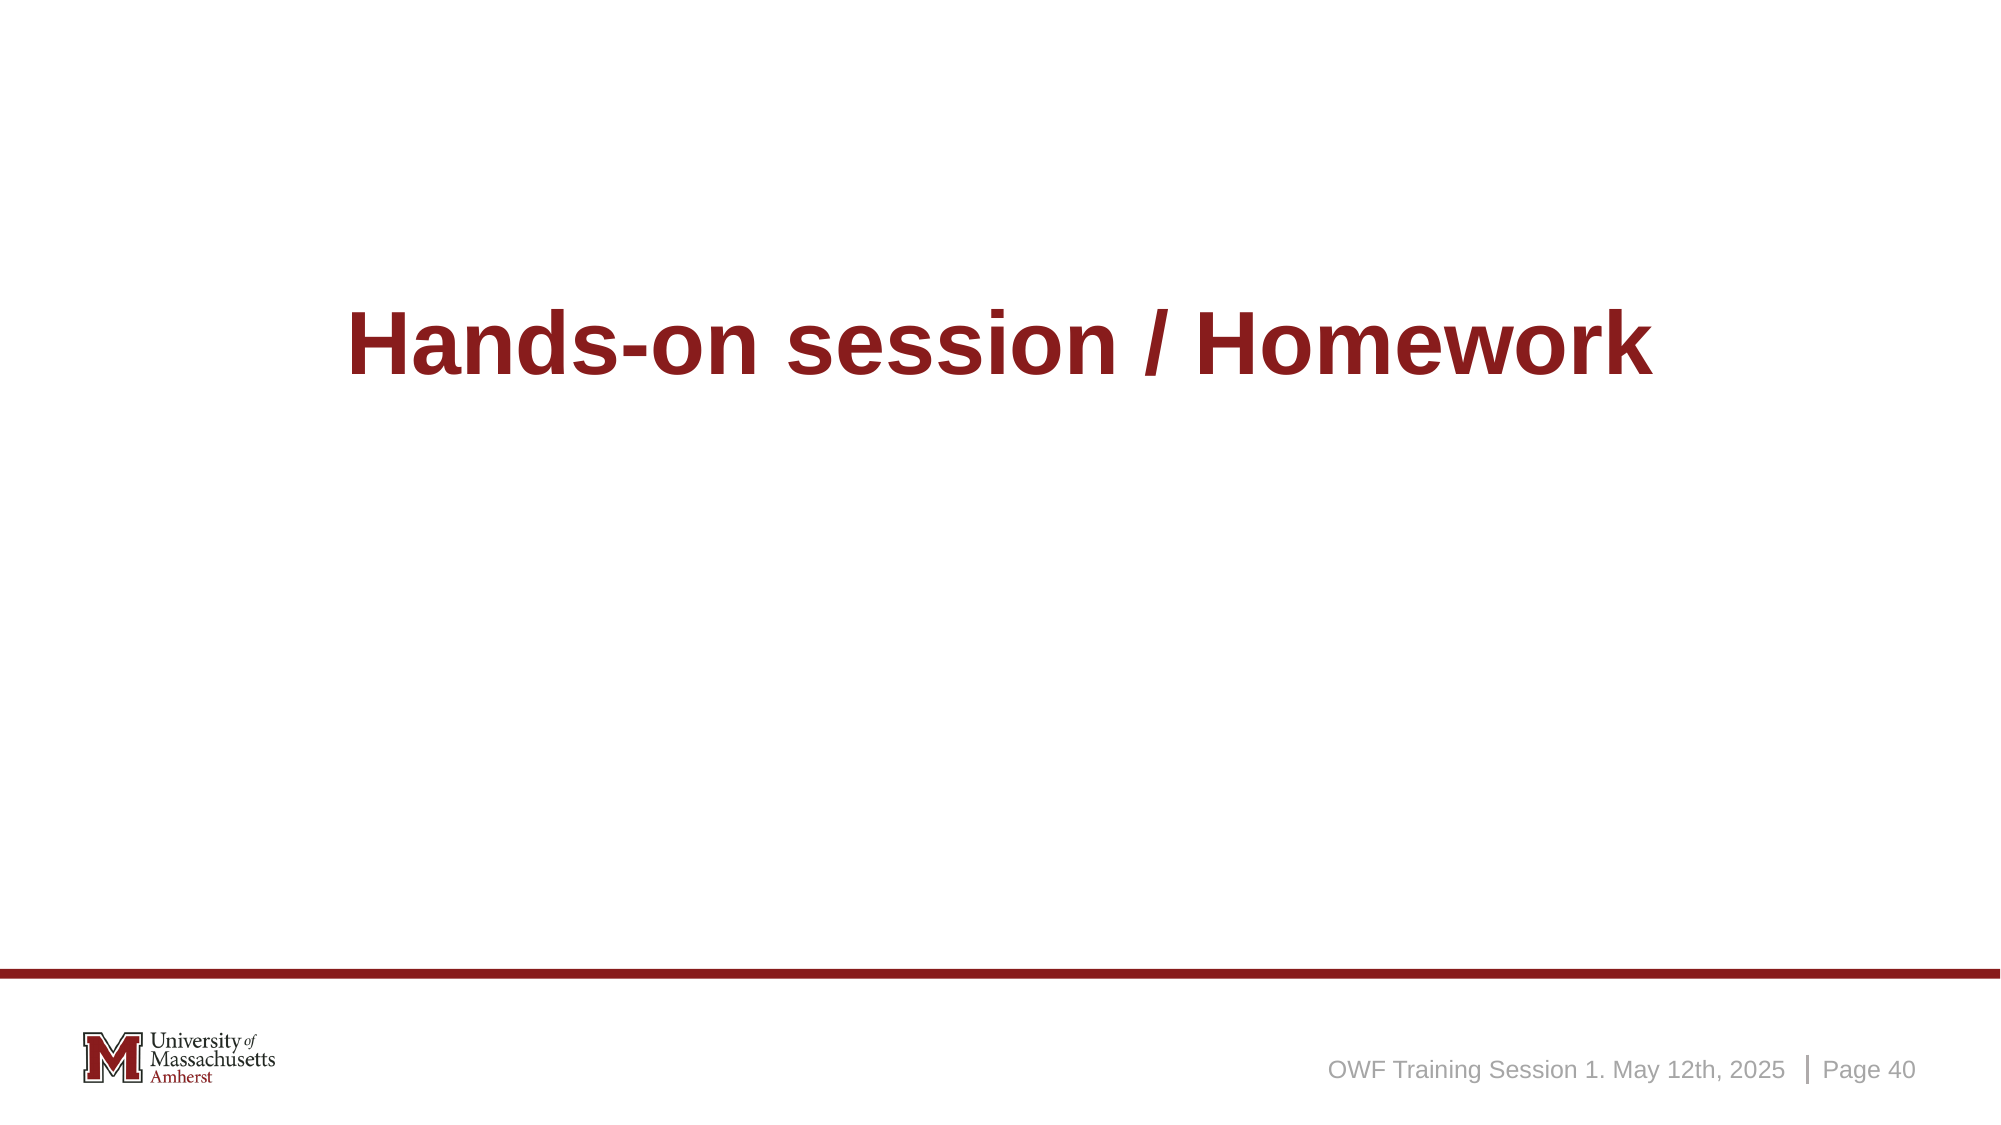

# Hands-on session / Homework
OWF Training Session 1. May 12th, 2025
Page 40